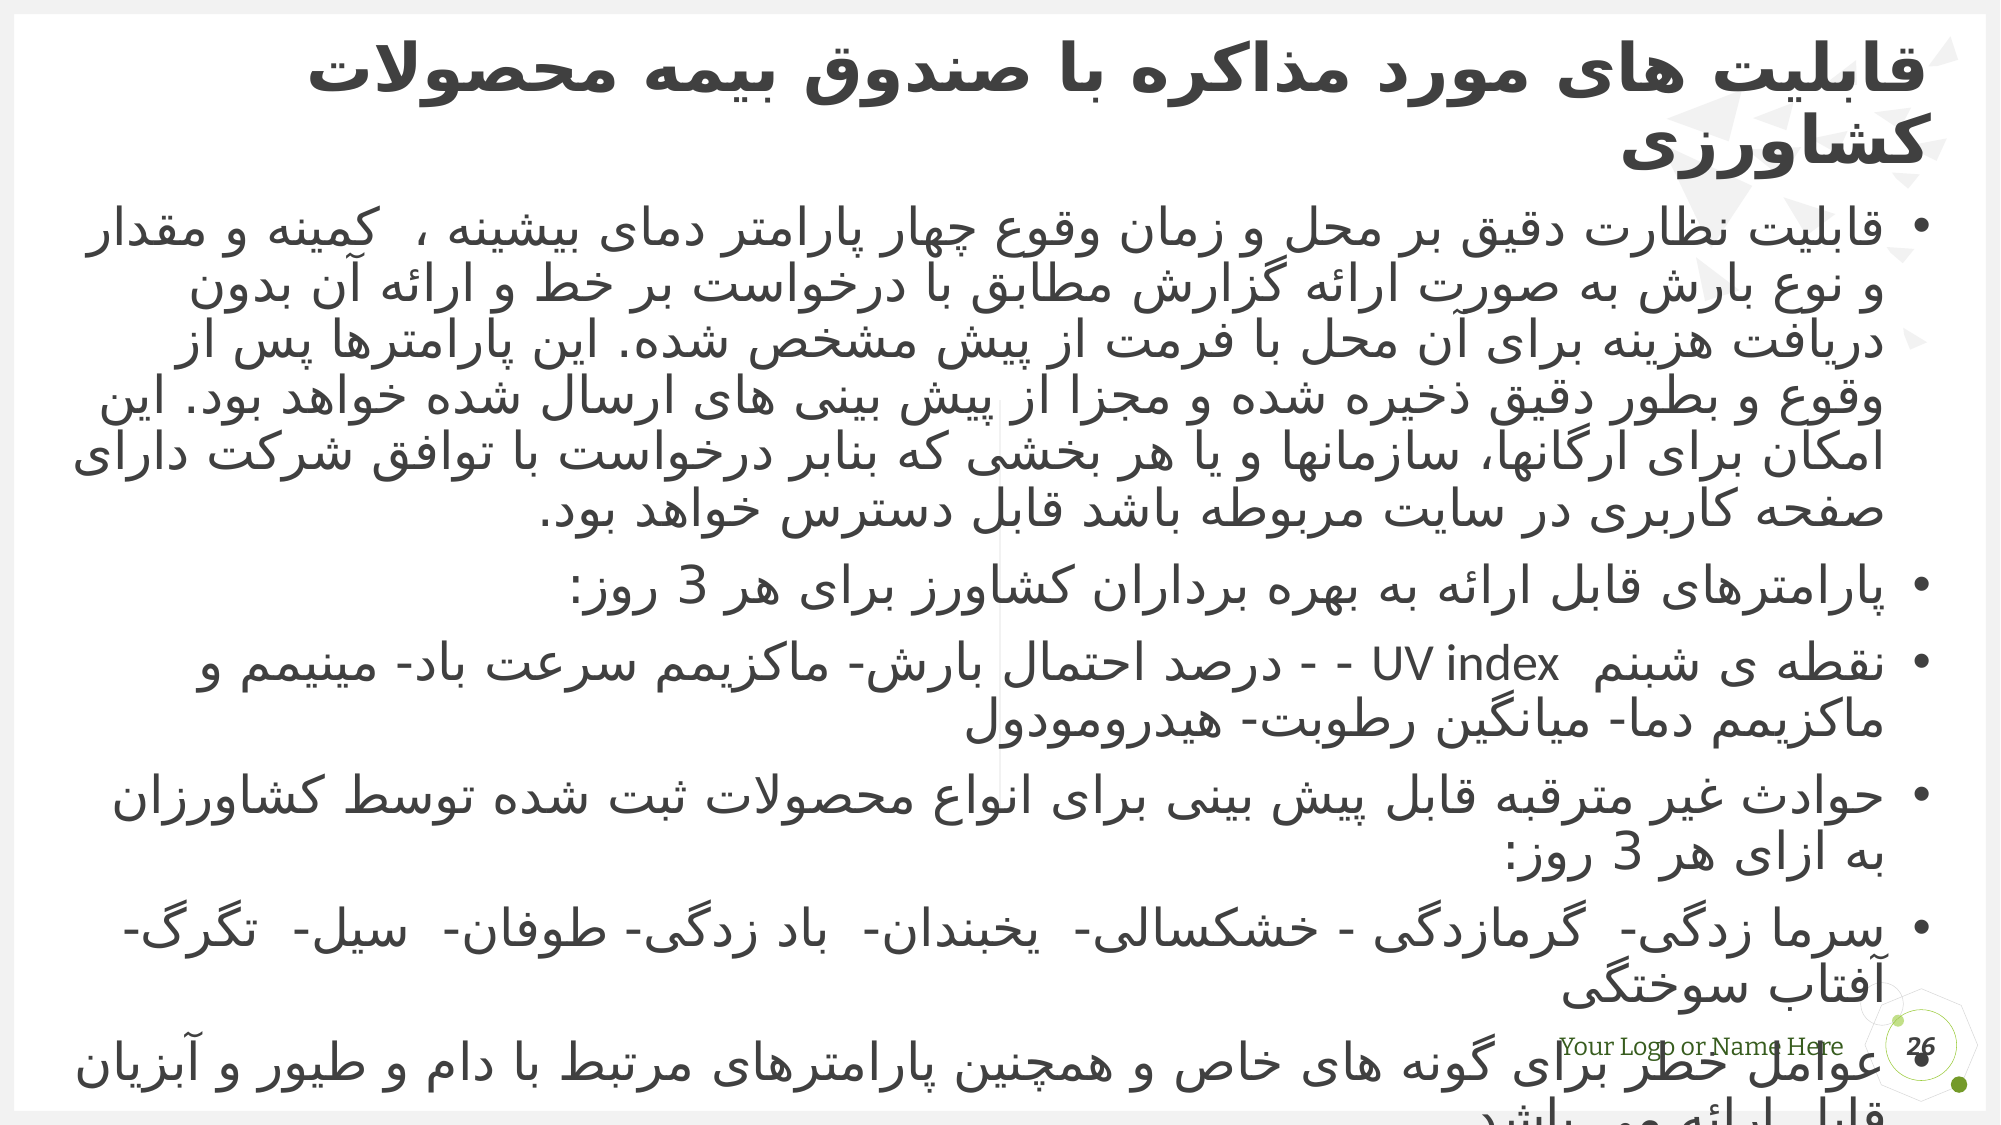

# قابلیت های مورد مذاکره با صندوق بیمه محصولات کشاورزی
قابلیت نظارت دقیق بر محل و زمان وقوع چهار پارامتر دمای بیشینه ،  کمینه و مقدار و نوع بارش به صورت ارائه گزارش مطابق با درخواست بر خط و ارائه آن بدون دریافت هزینه برای آن محل با فرمت از پیش مشخص شده. این پارامترها پس از وقوع و بطور دقیق ذخیره شده و مجزا از پیش بینی های ارسال شده خواهد بود. این امکان برای ارگانها، سازمانها و یا هر بخشی که بنابر درخواست با توافق شرکت دارای صفحه کاربری در سایت مربوطه باشد قابل دسترس خواهد بود.
پارامترهای قابل ارائه به بهره برداران کشاورز برای هر 3 روز:
نقطه ی شبنم  UV index - - درصد احتمال بارش- ماکزیمم سرعت باد- مینیمم و ماکزیمم دما- میانگین رطوبت- هیدرومودول
حوادث غیر مترقبه قابل پیش بینی برای انواع محصولات ثبت شده توسط کشاورزان به ازای هر 3 روز:
سرما زدگی-  گرمازدگی - خشکسالی-  یخبندان-  باد زدگی- طوفان-  سیل-  تگرگ- آفتاب سوختگی
عوامل خطر برای گونه های خاص و همچنین پارامترهای مرتبط با دام و طیور و آبزیان قابل ارائه می باشد.
اعلام میزان بارش سالیانه و مقایسه آن با میزان بارش در سالهای قبل
26